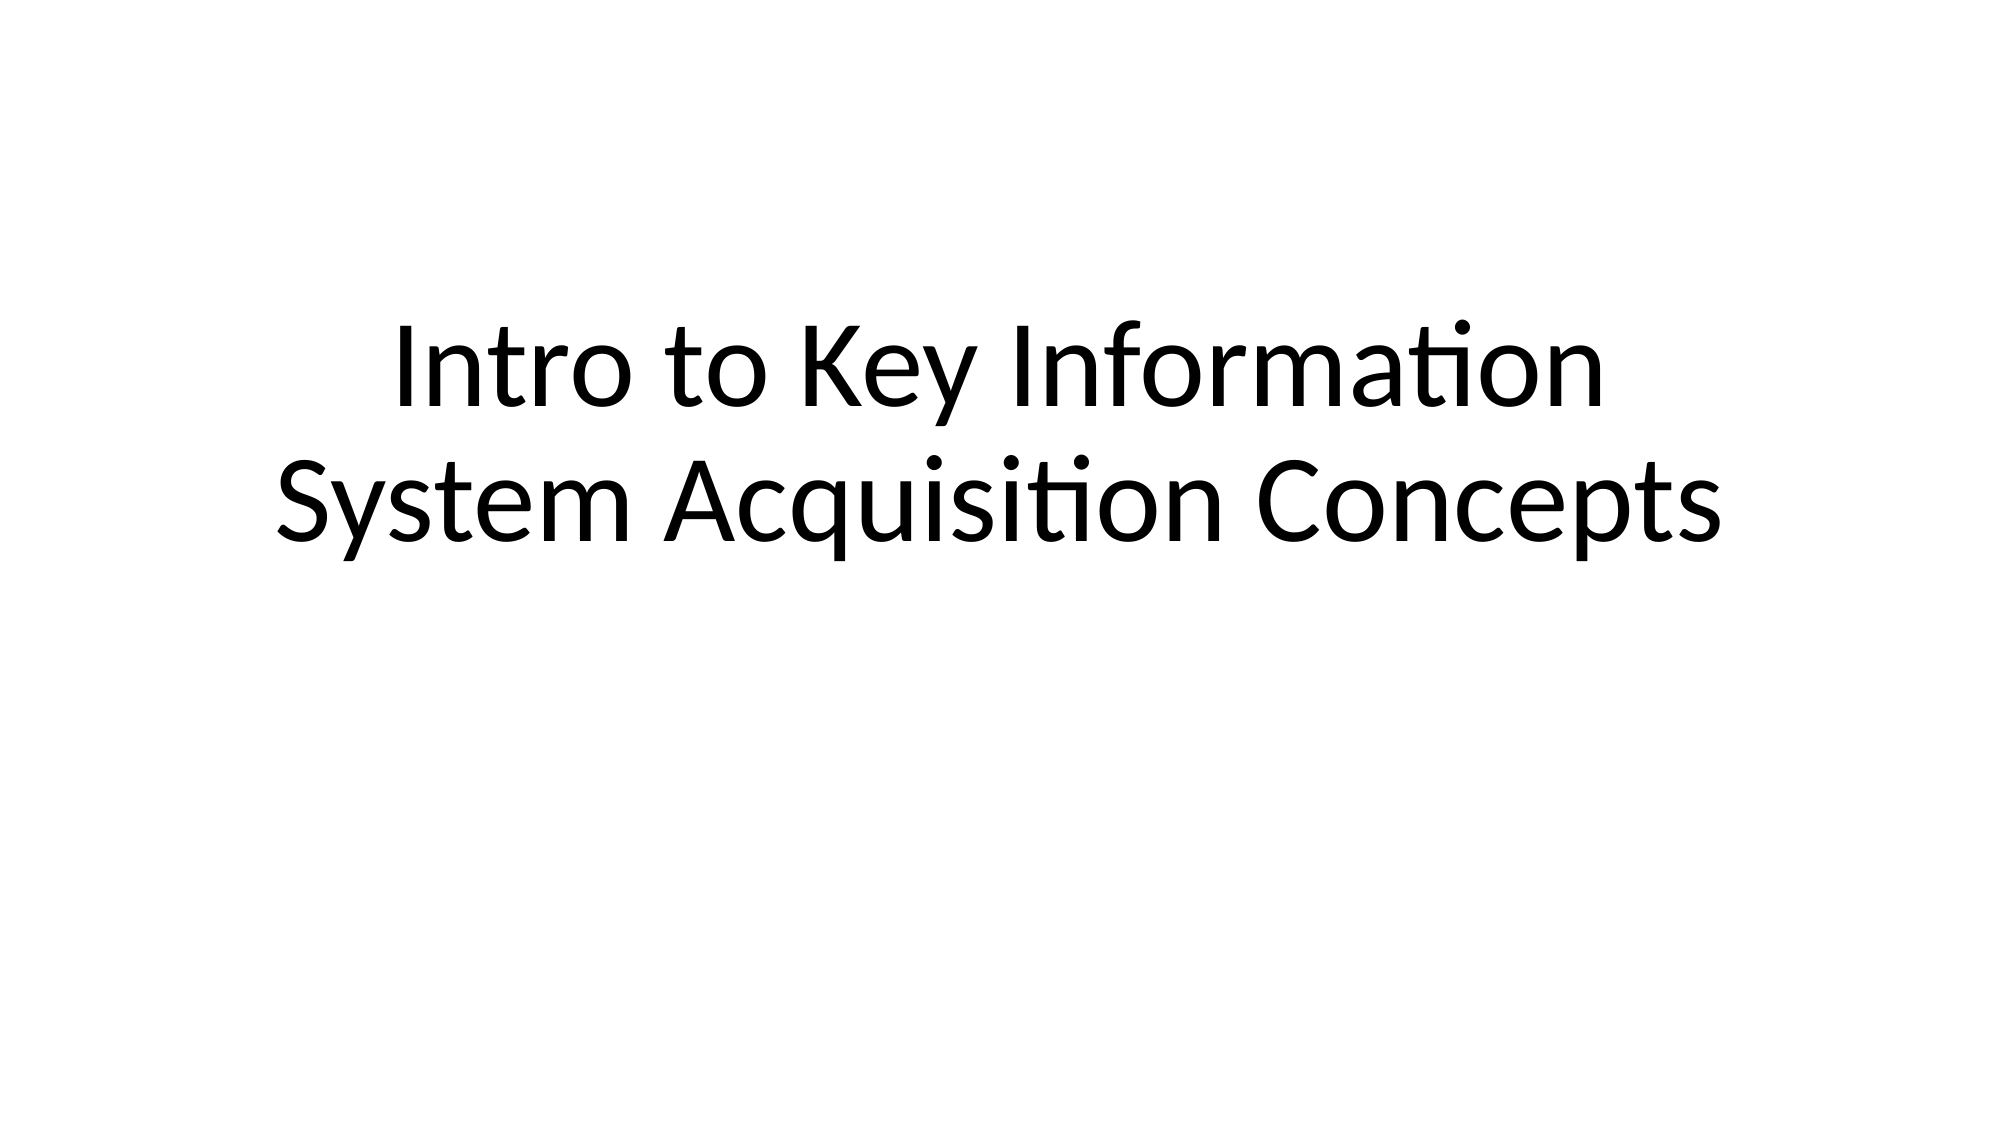

# Intro to Key Information System Acquisition Concepts